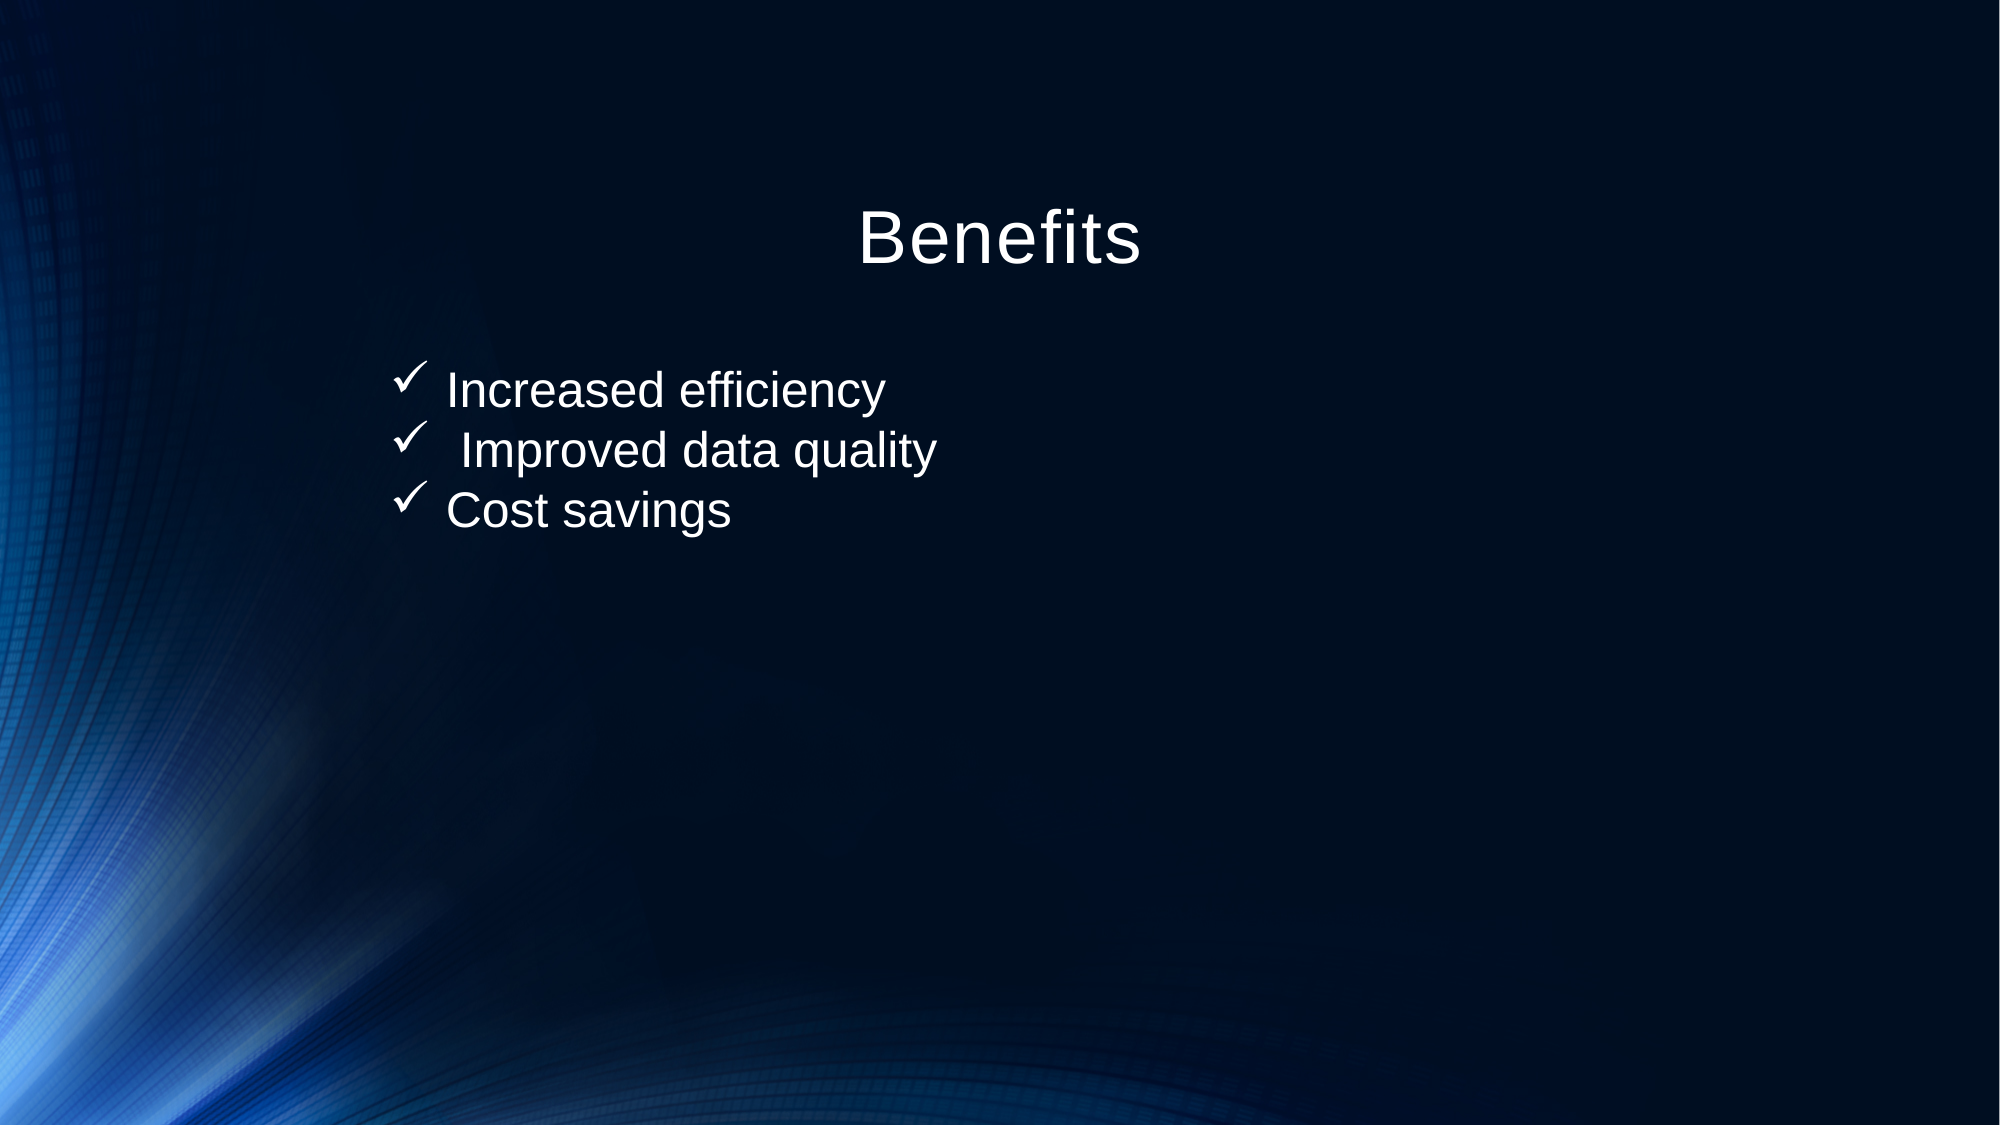

# Benefits
Increased efficiency
 Improved data quality
Cost savings